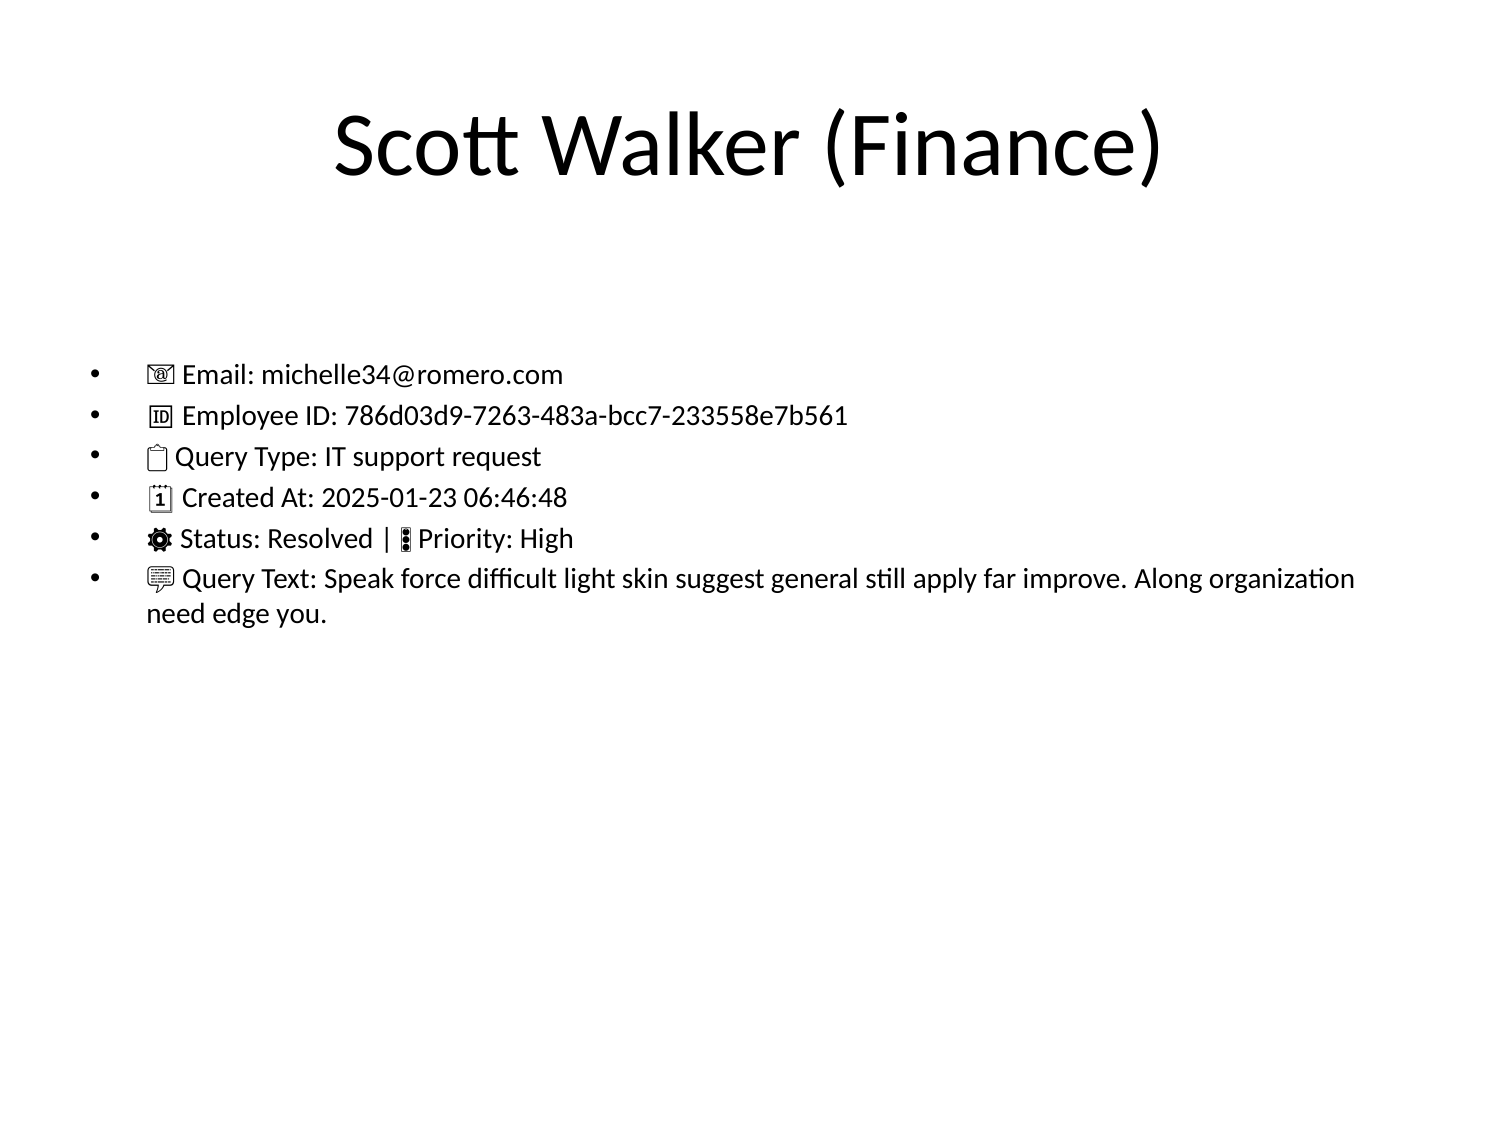

# Scott Walker (Finance)

📧 Email: michelle34@romero.com
🆔 Employee ID: 786d03d9-7263-483a-bcc7-233558e7b561
📋 Query Type: IT support request
🗓 Created At: 2025-01-23 06:46:48
⚙ Status: Resolved | 🚦 Priority: High
💬 Query Text: Speak force difficult light skin suggest general still apply far improve. Along organization need edge you.